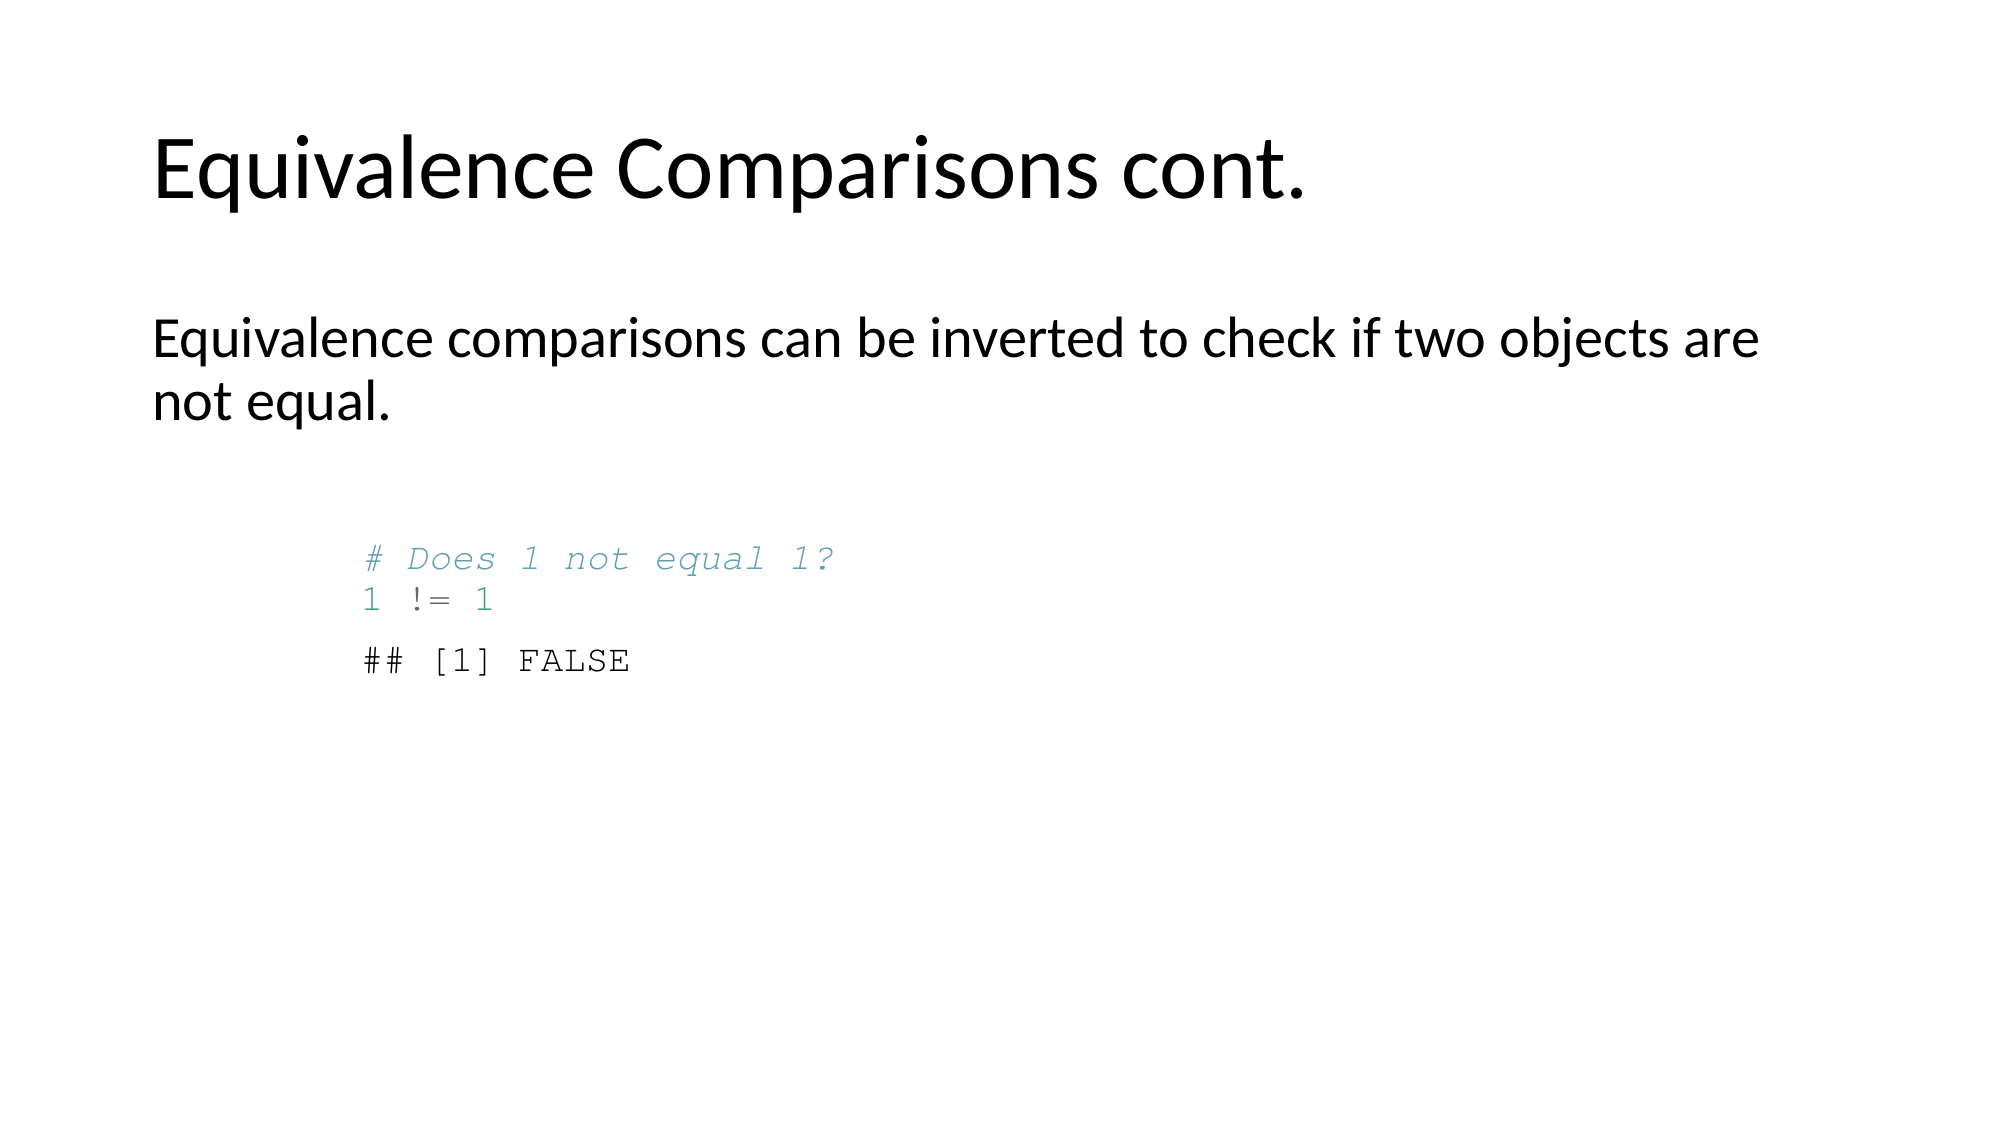

# Equivalence Comparisons cont.
Equivalence comparisons can be inverted to check if two objects are not equal.

# Does 1 not equal 1? 1 != 1
## [1] FALSE